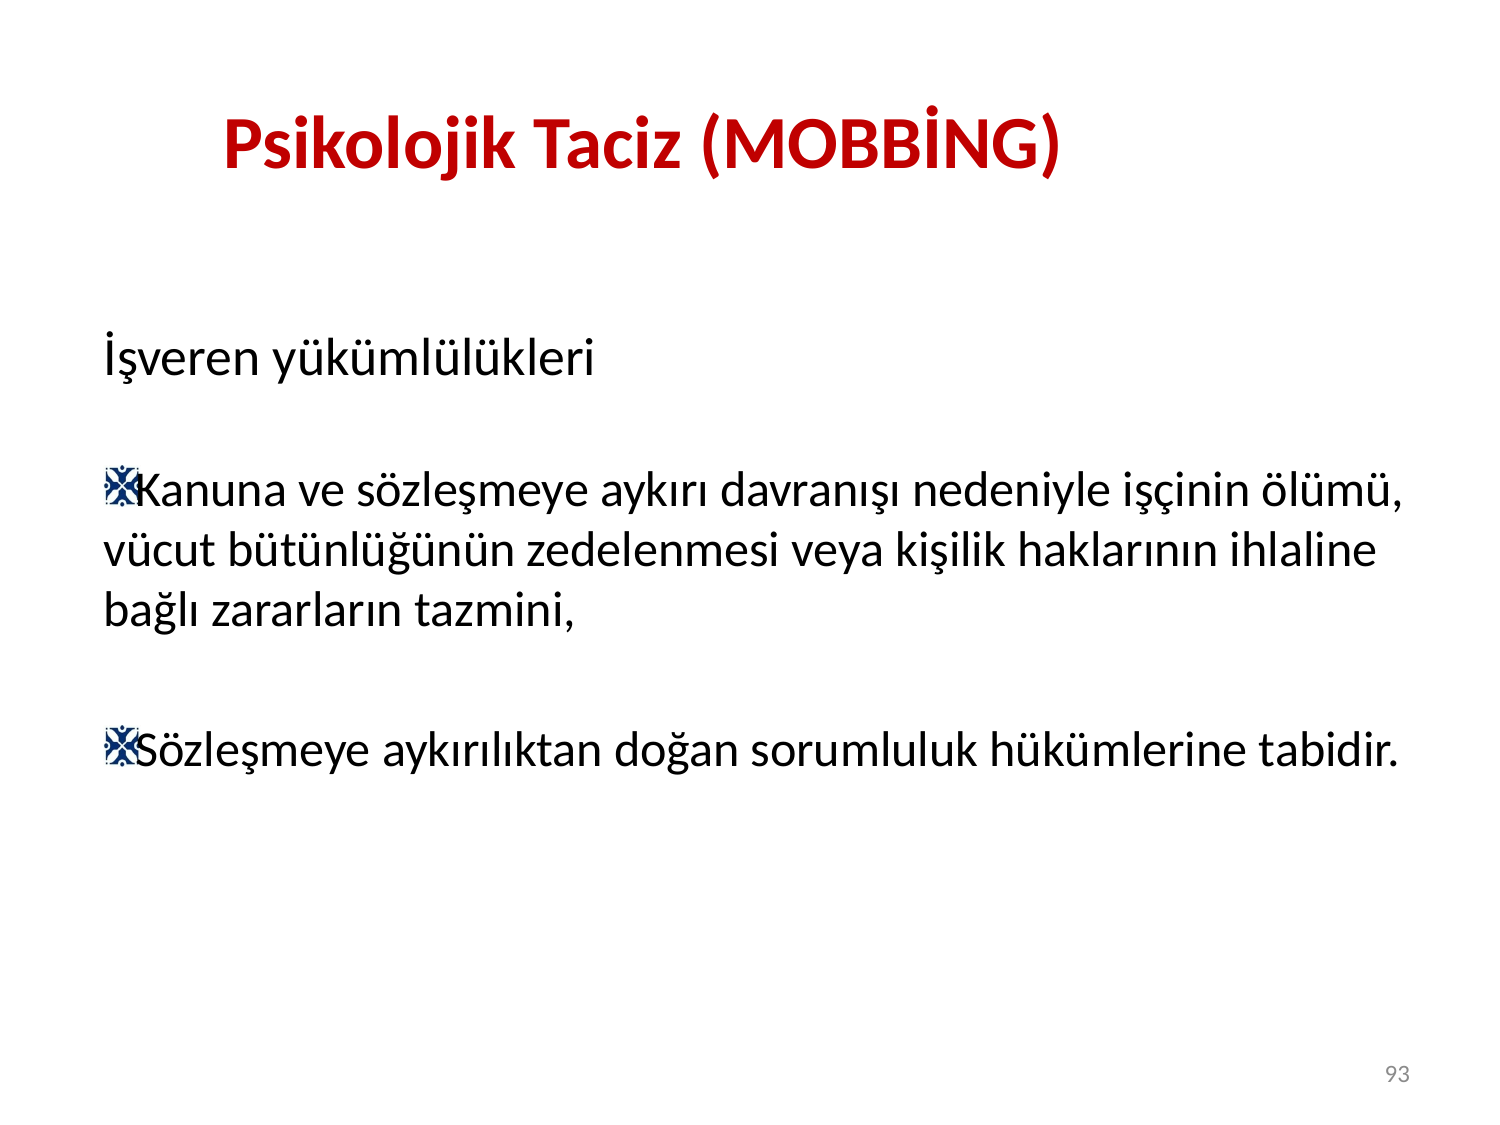

# Psikolojik Taciz (MOBBİNG)
İşveren yükümlülükleri

Kanuna ve sözleşmeye aykırı davranışı nedeniyle işçinin ölümü, vücut bütünlüğünün zedelenmesi veya kişilik haklarının ihlaline bağlı zararların tazmini,

Sözleşmeye aykırılıktan doğan sorumluluk hükümlerine tabidir.
93